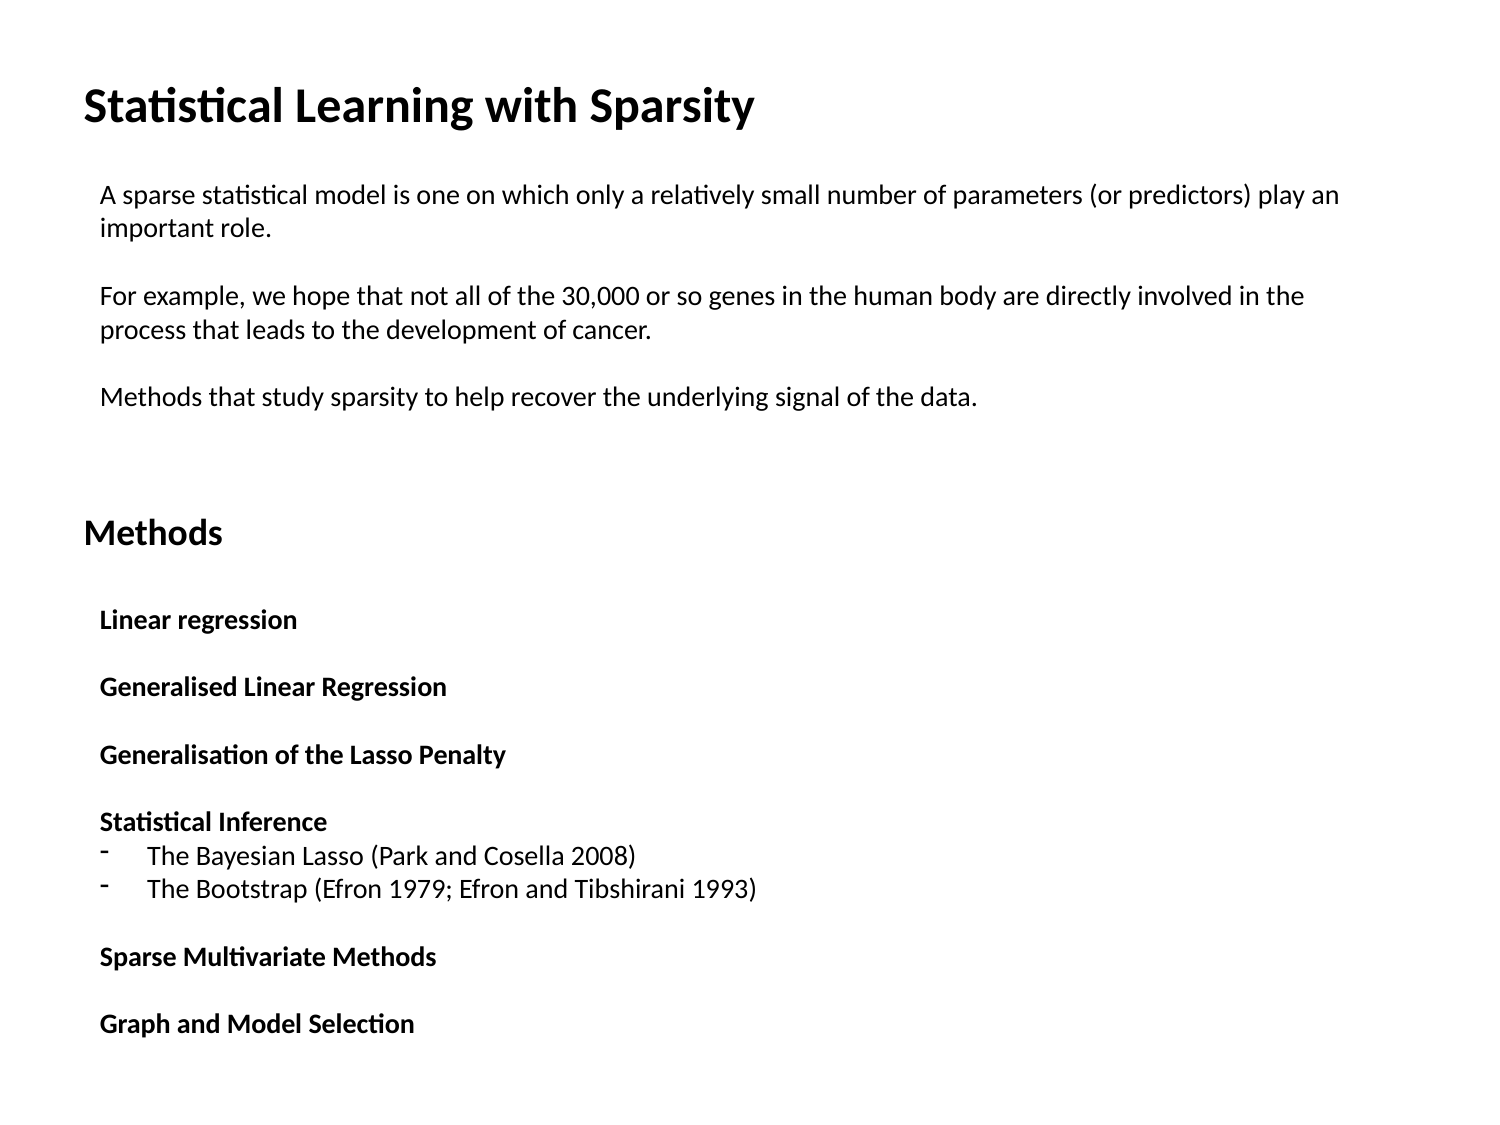

Statistical Learning with Sparsity
A sparse statistical model is one on which only a relatively small number of parameters (or predictors) play an important role.

For example, we hope that not all of the 30,000 or so genes in the human body are directly involved in the process that leads to the development of cancer.

Methods that study sparsity to help recover the underlying signal of the data.
Methods
Linear regression

Generalised Linear Regression

Generalisation of the Lasso Penalty

Statistical Inference
The Bayesian Lasso (Park and Cosella 2008)
The Bootstrap (Efron 1979; Efron and Tibshirani 1993)

Sparse Multivariate Methods

Graph and Model Selection